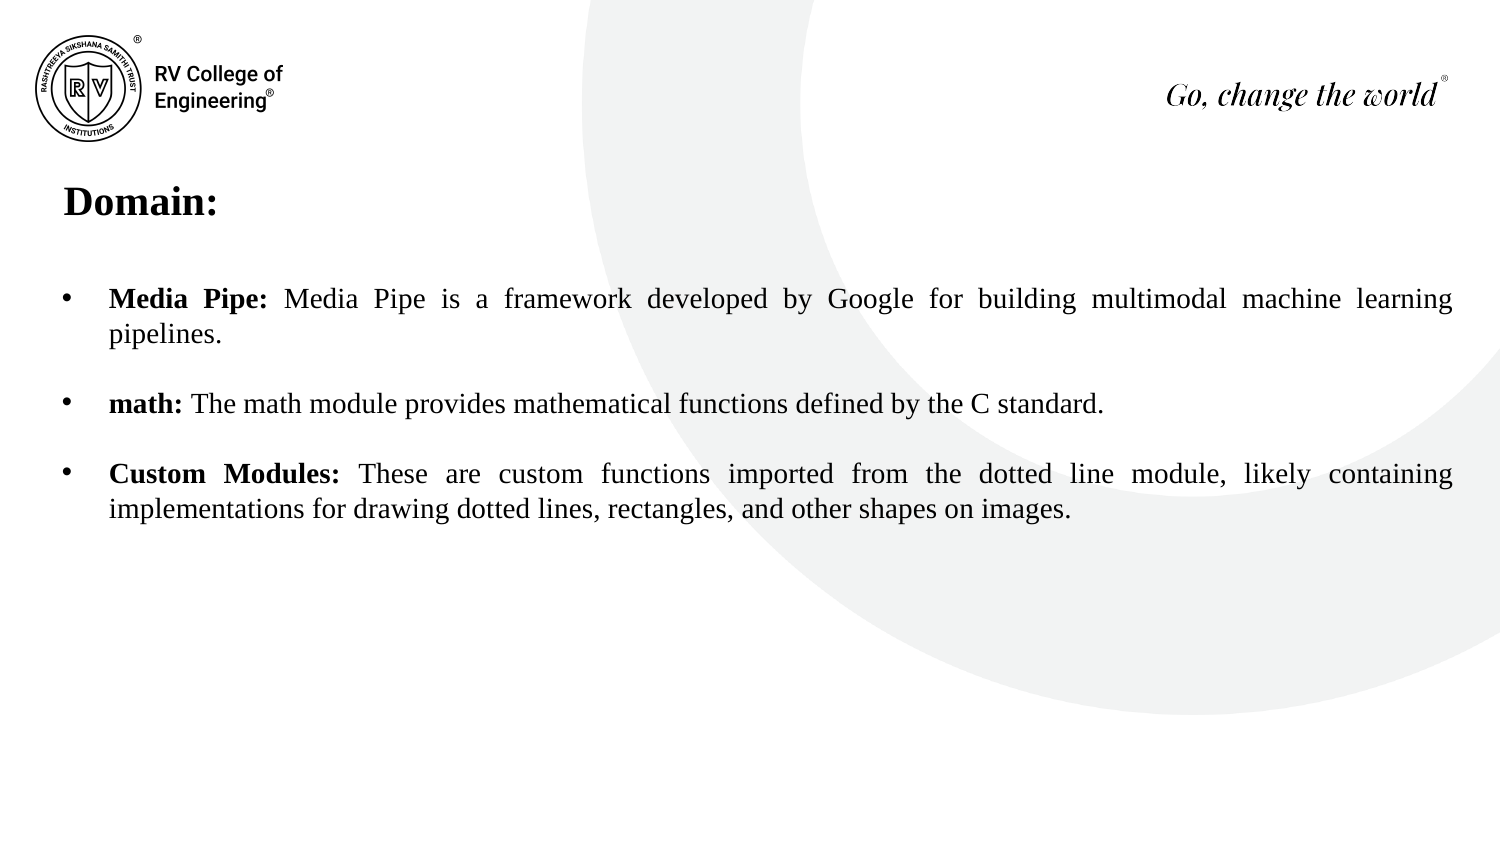

Domain:
Media Pipe: Media Pipe is a framework developed by Google for building multimodal machine learning pipelines.

math: The math module provides mathematical functions defined by the C standard.

Custom Modules: These are custom functions imported from the dotted line module, likely containing implementations for drawing dotted lines, rectangles, and other shapes on images.